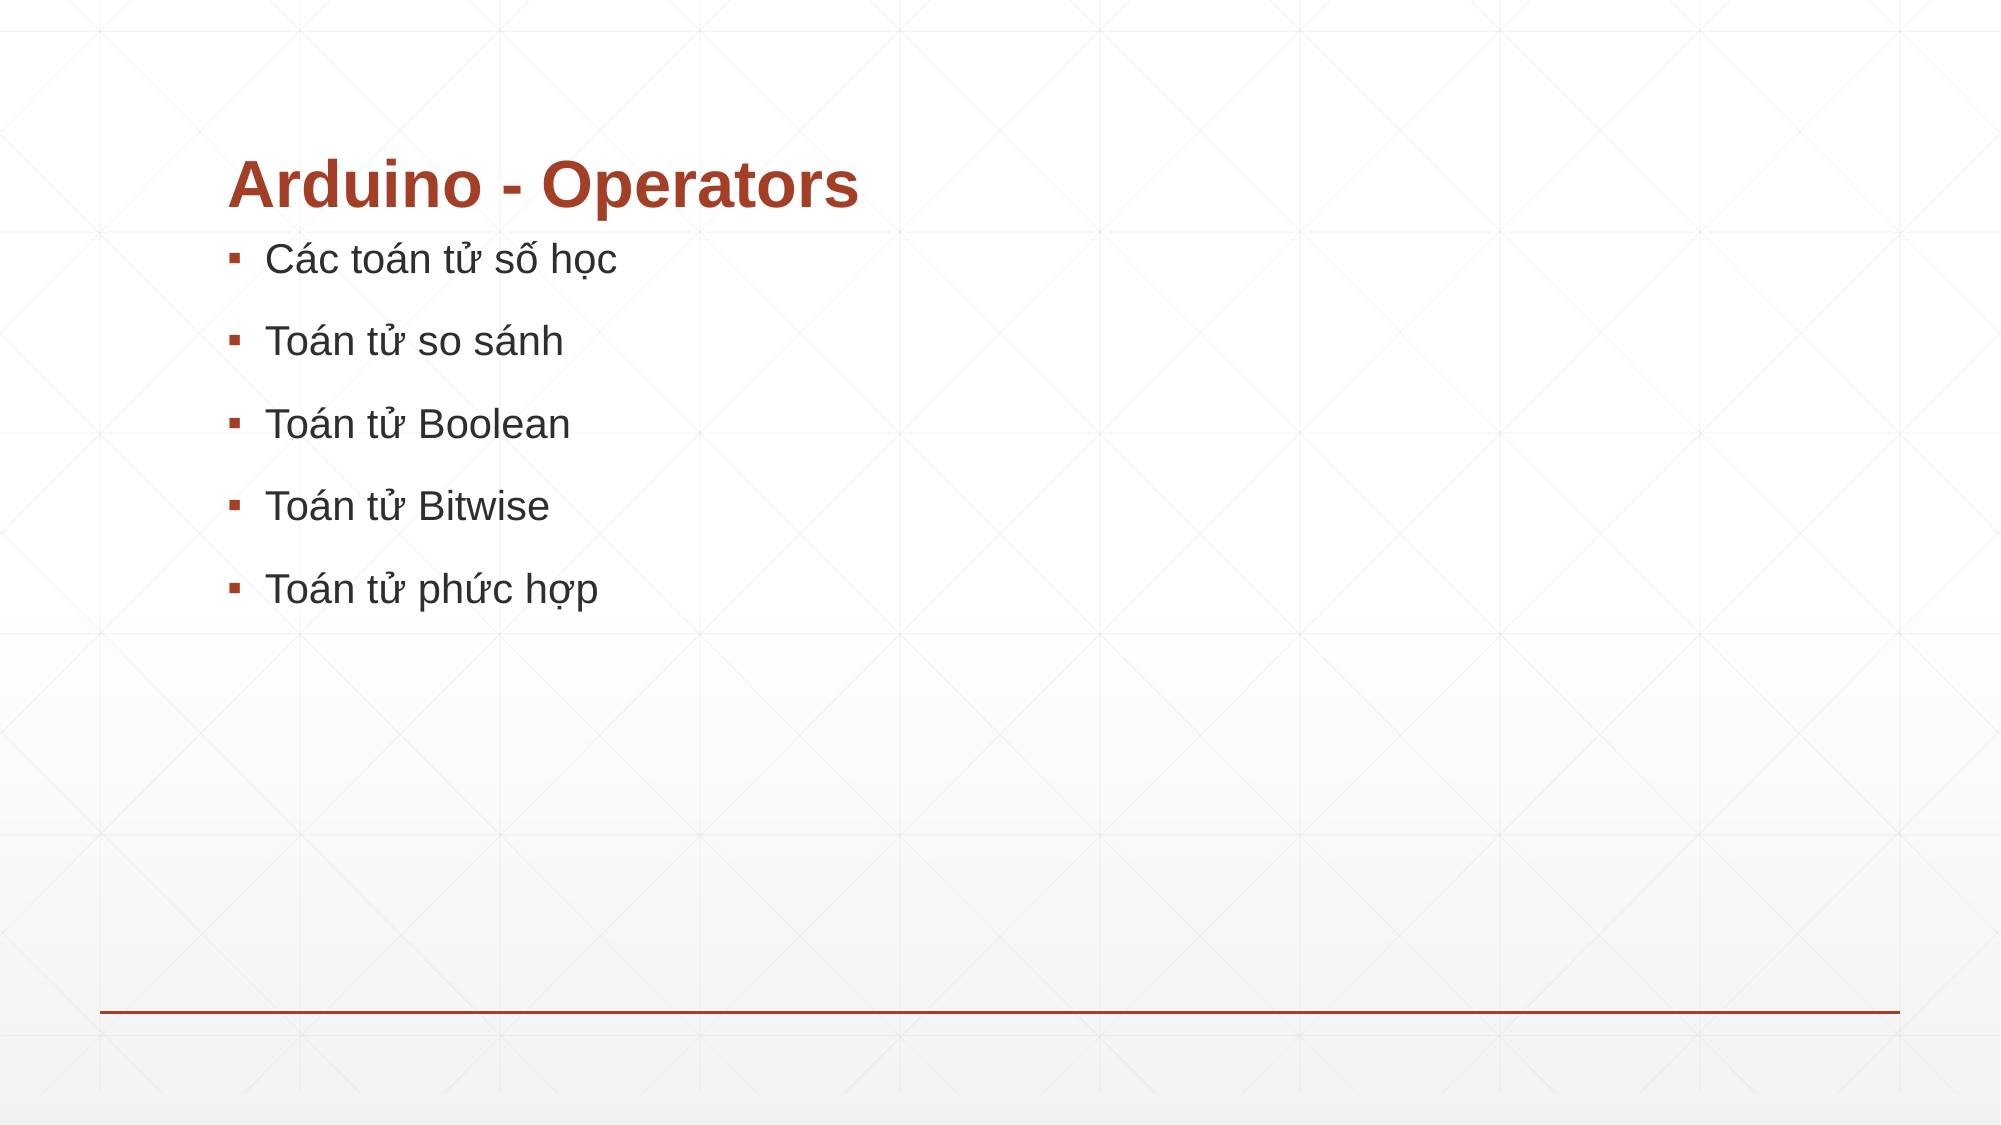

# Arduino - Operators
Các toán tử số học
Toán tử so sánh
Toán tử Boolean
Toán tử Bitwise
Toán tử phức hợp